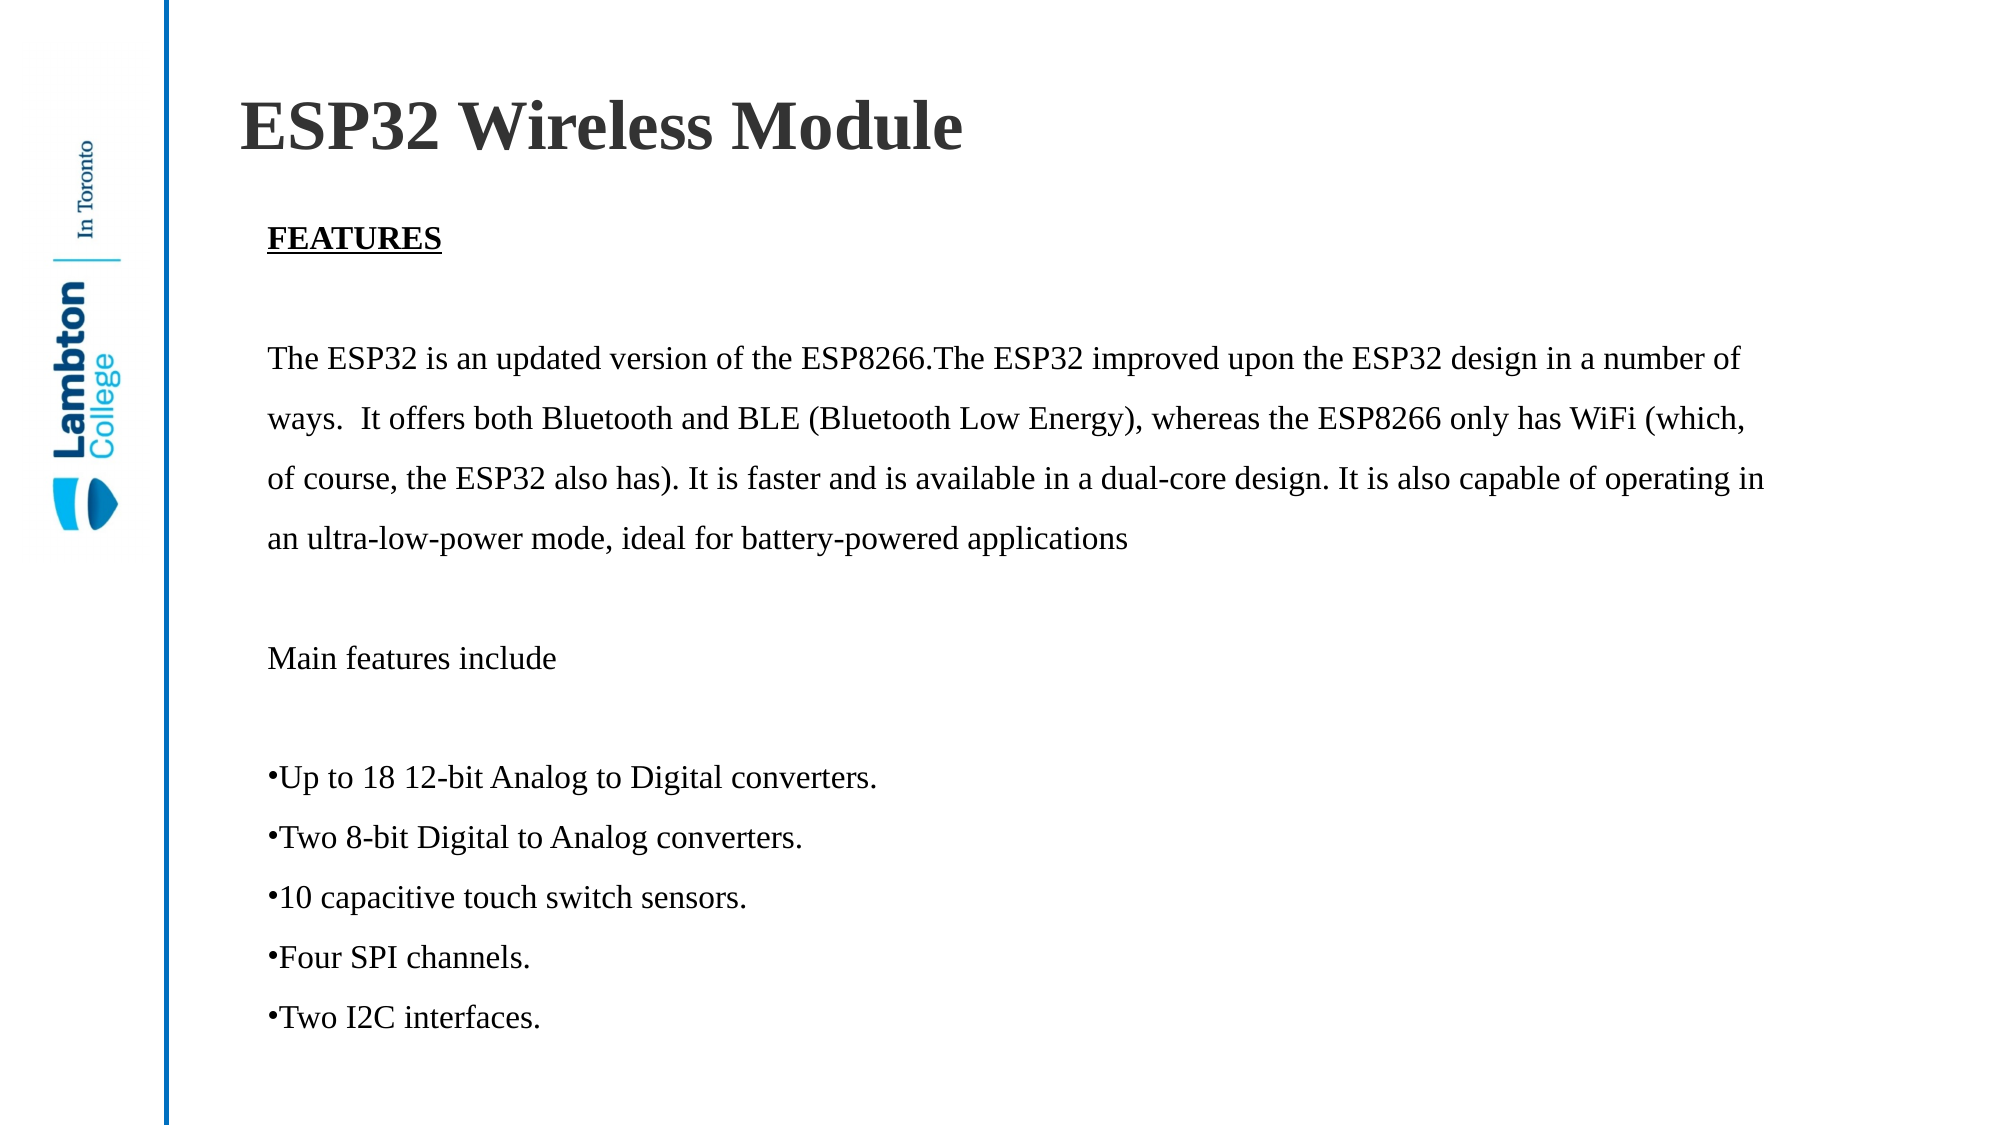

ESP32 Wireless Module
FEATURES

The ESP32 is an updated version of the ESP8266.The ESP32 improved upon the ESP32 design in a number of ways.  It offers both Bluetooth and BLE (Bluetooth Low Energy), whereas the ESP8266 only has WiFi (which, of course, the ESP32 also has). It is faster and is available in a dual-core design. It is also capable of operating in an ultra-low-power mode, ideal for battery-powered applications

Main features include

Up to 18 12-bit Analog to Digital converters.
Two 8-bit Digital to Analog converters.
10 capacitive touch switch sensors.
Four SPI channels.
Two I2C interfaces.